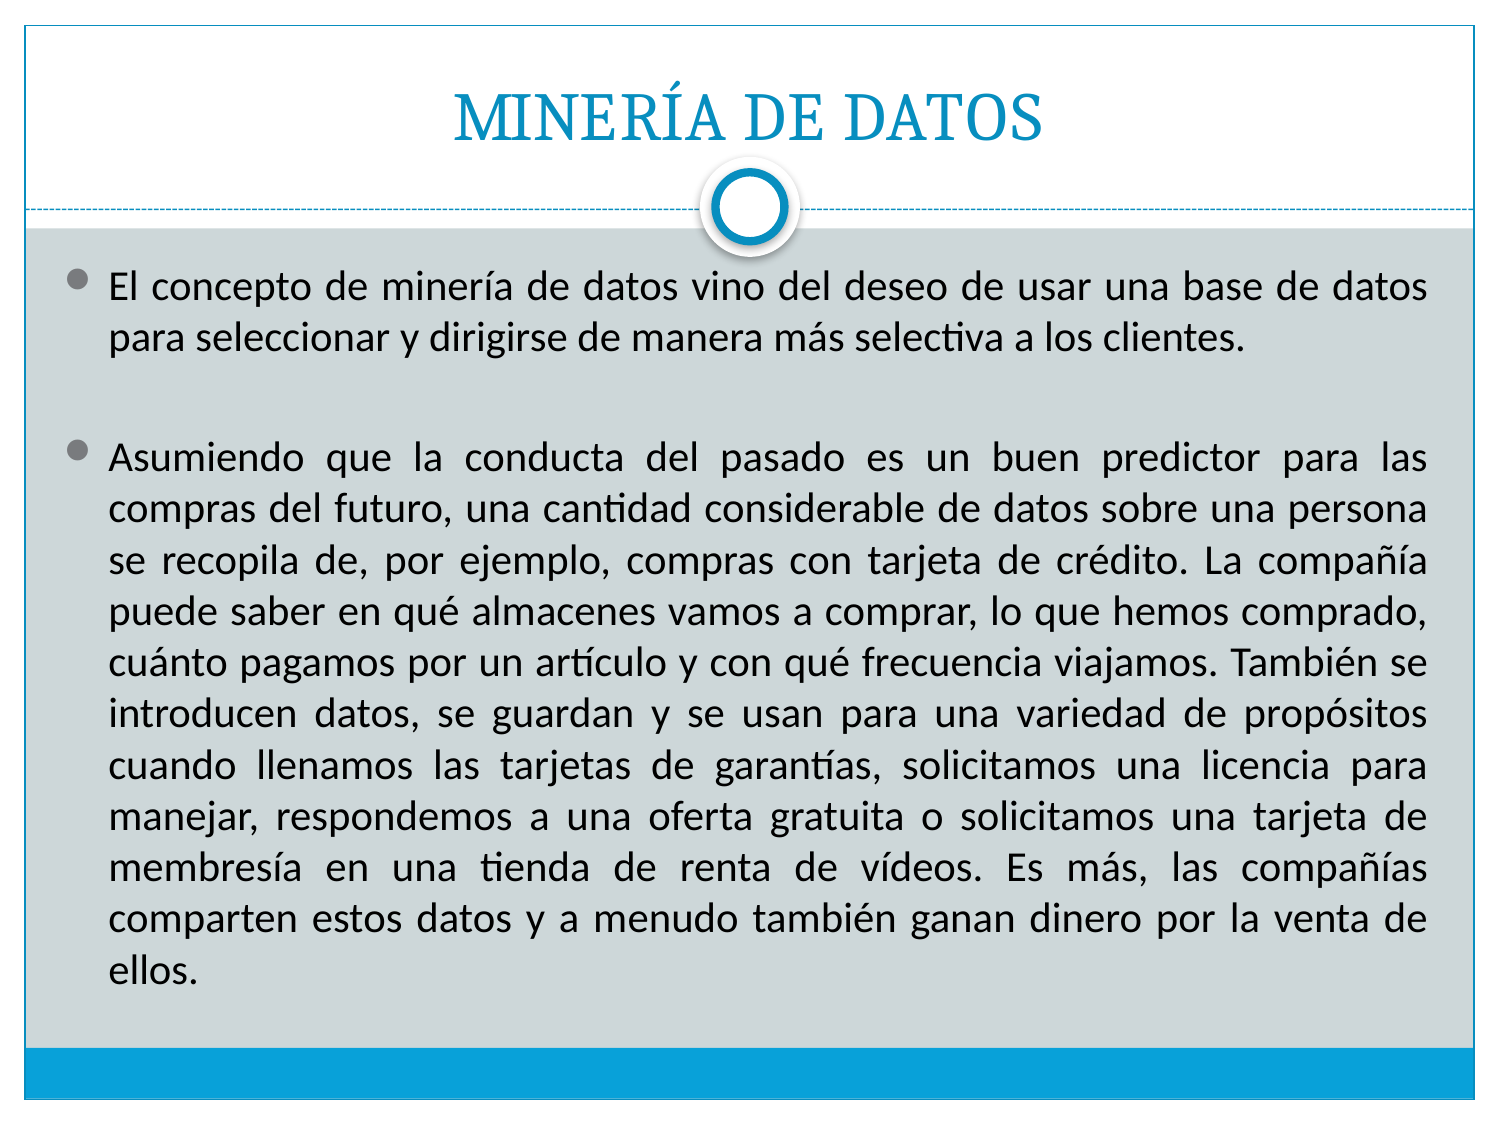

# MINERÍA DE DATOS
El concepto de minería de datos vino del deseo de usar una base de datos para seleccionar y dirigirse de manera más selectiva a los clientes.

Asumiendo que la conducta del pasado es un buen predictor para las compras del futuro, una cantidad considerable de datos sobre una persona se recopila de, por ejemplo, compras con tarjeta de crédito. La compañía puede saber en qué almacenes vamos a comprar, lo que hemos comprado, cuánto pagamos por un artículo y con qué frecuencia viajamos. También se introducen datos, se guardan y se usan para una variedad de propósitos cuando llenamos las tarjetas de garantías, solicitamos una licencia para manejar, respondemos a una oferta gratuita o solicitamos una tarjeta de membresía en una tienda de renta de vídeos. Es más, las compañías comparten estos datos y a menudo también ganan dinero por la venta de ellos.